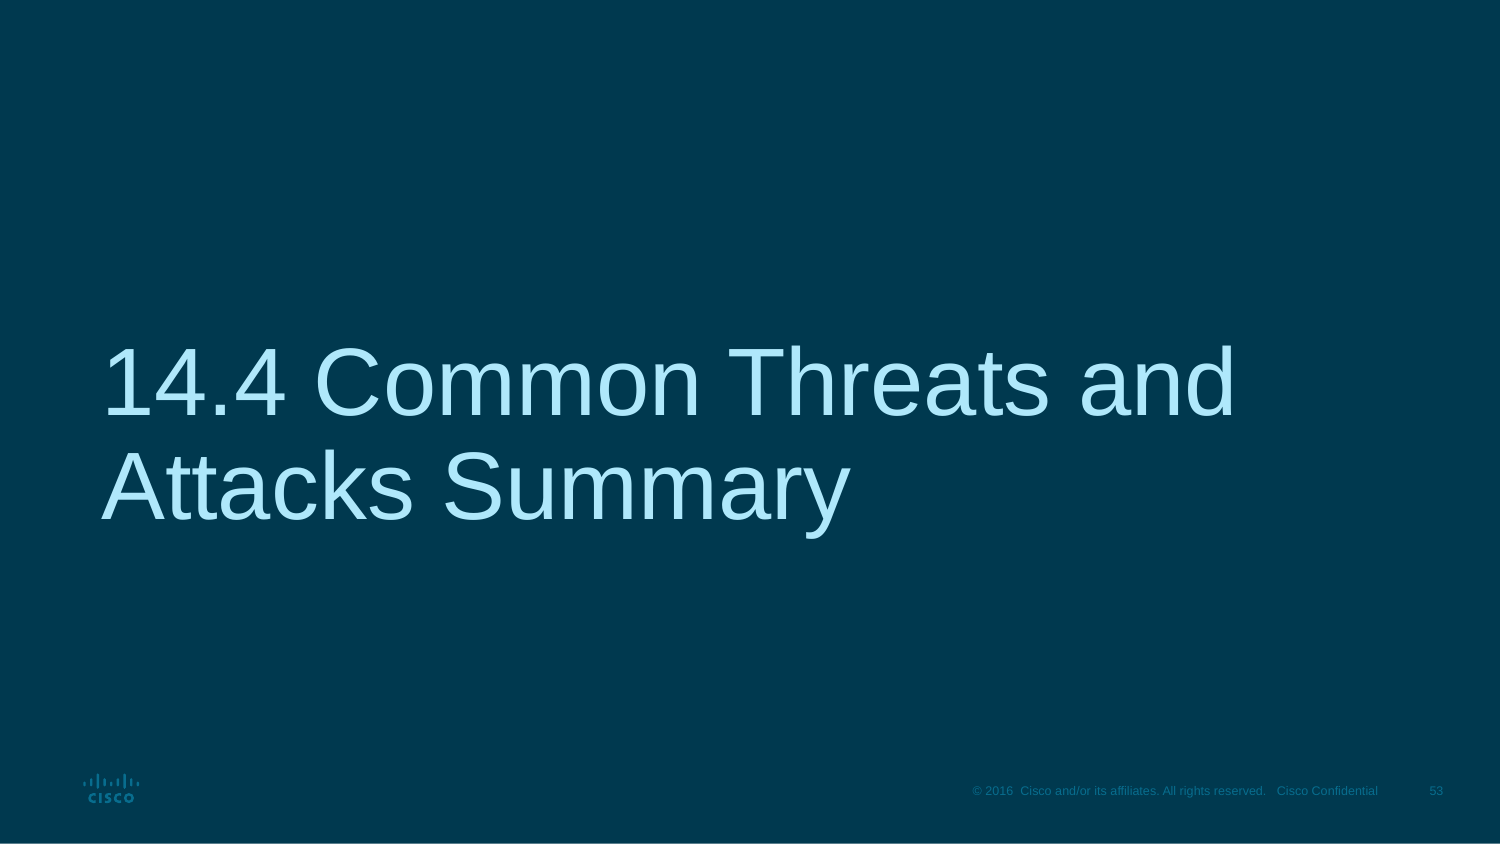

# 14.4 Common Threats and Attacks Summary